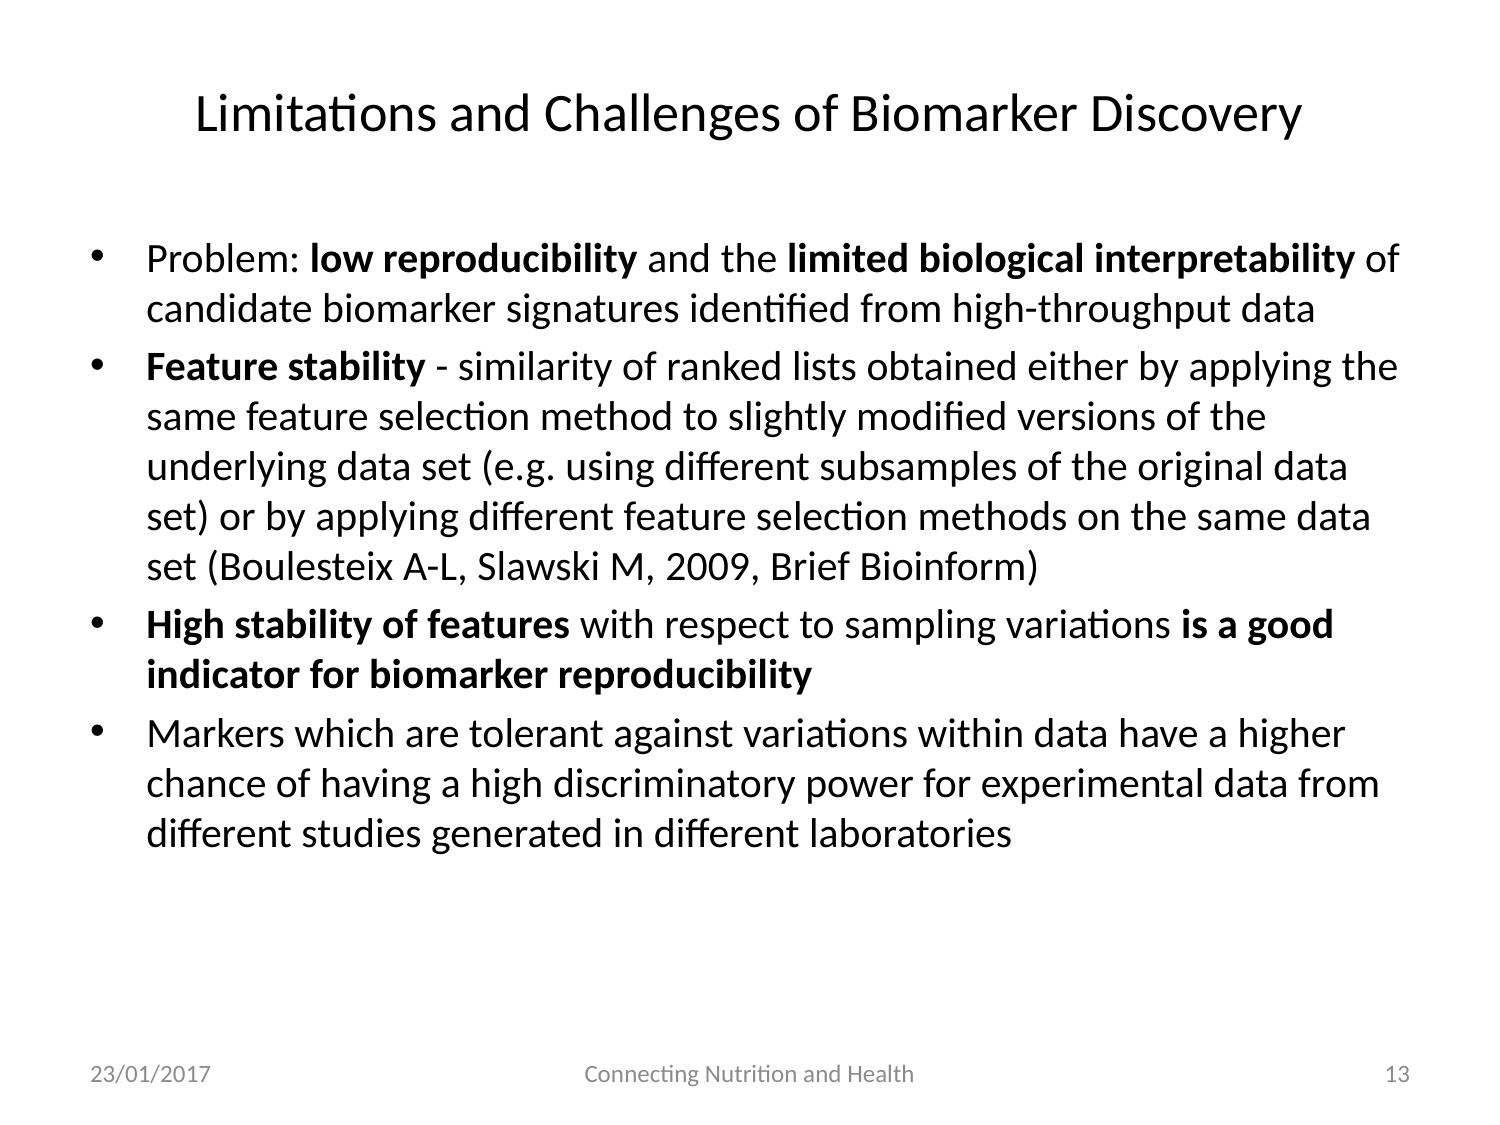

# Limitations and Challenges of Biomarker Discovery
Problem: low reproducibility and the limited biological interpretability of candidate biomarker signatures identified from high-throughput data
Feature stability - similarity of ranked lists obtained either by applying the same feature selection method to slightly modified versions of the underlying data set (e.g. using different subsamples of the original data set) or by applying different feature selection methods on the same data set (Boulesteix A-L, Slawski M, 2009, Brief Bioinform)
High stability of features with respect to sampling variations is a good indicator for biomarker reproducibility
Markers which are tolerant against variations within data have a higher chance of having a high discriminatory power for experimental data from different studies generated in different laboratories
23/01/2017
Connecting Nutrition and Health
13